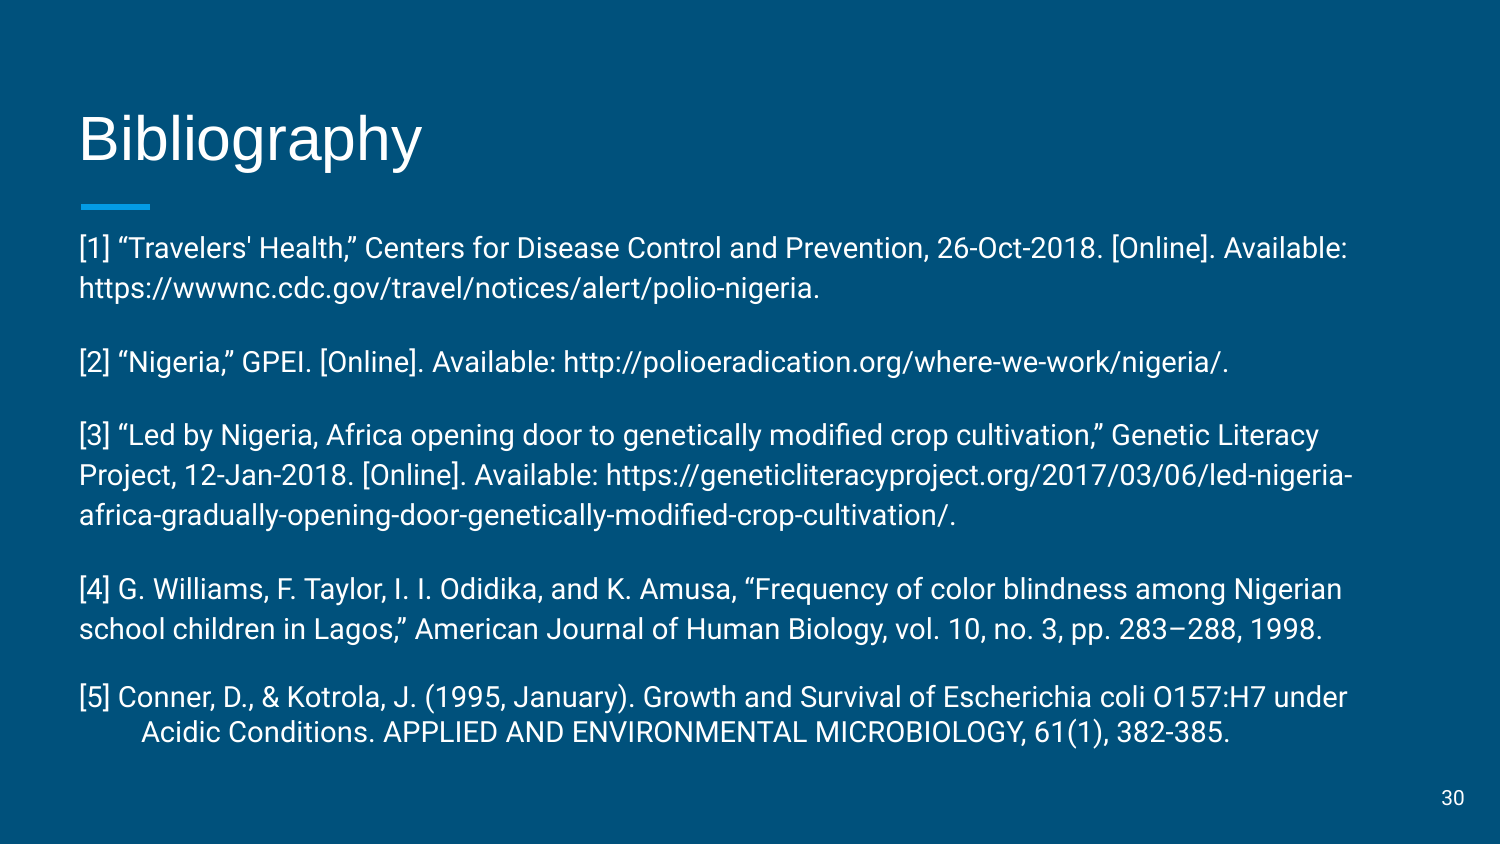

# Bibliography
[1] “Travelers' Health,” Centers for Disease Control and Prevention, 26-Oct-2018. [Online]. Available: https://wwwnc.cdc.gov/travel/notices/alert/polio-nigeria.
[2] “Nigeria,” GPEI. [Online]. Available: http://polioeradication.org/where-we-work/nigeria/.
[3] “Led by Nigeria, Africa opening door to genetically modified crop cultivation,” Genetic Literacy Project, 12-Jan-2018. [Online]. Available: https://geneticliteracyproject.org/2017/03/06/led-nigeria-africa-gradually-opening-door-genetically-modified-crop-cultivation/.
[4] G. Williams, F. Taylor, I. I. Odidika, and K. Amusa, “Frequency of color blindness among Nigerian school children in Lagos,” American Journal of Human Biology, vol. 10, no. 3, pp. 283–288, 1998.
[5] Conner, D., & Kotrola, J. (1995, January). Growth and Survival of Escherichia coli O157:H7 under Acidic Conditions. APPLIED AND ENVIRONMENTAL MICROBIOLOGY, 61(1), 382-385.

30